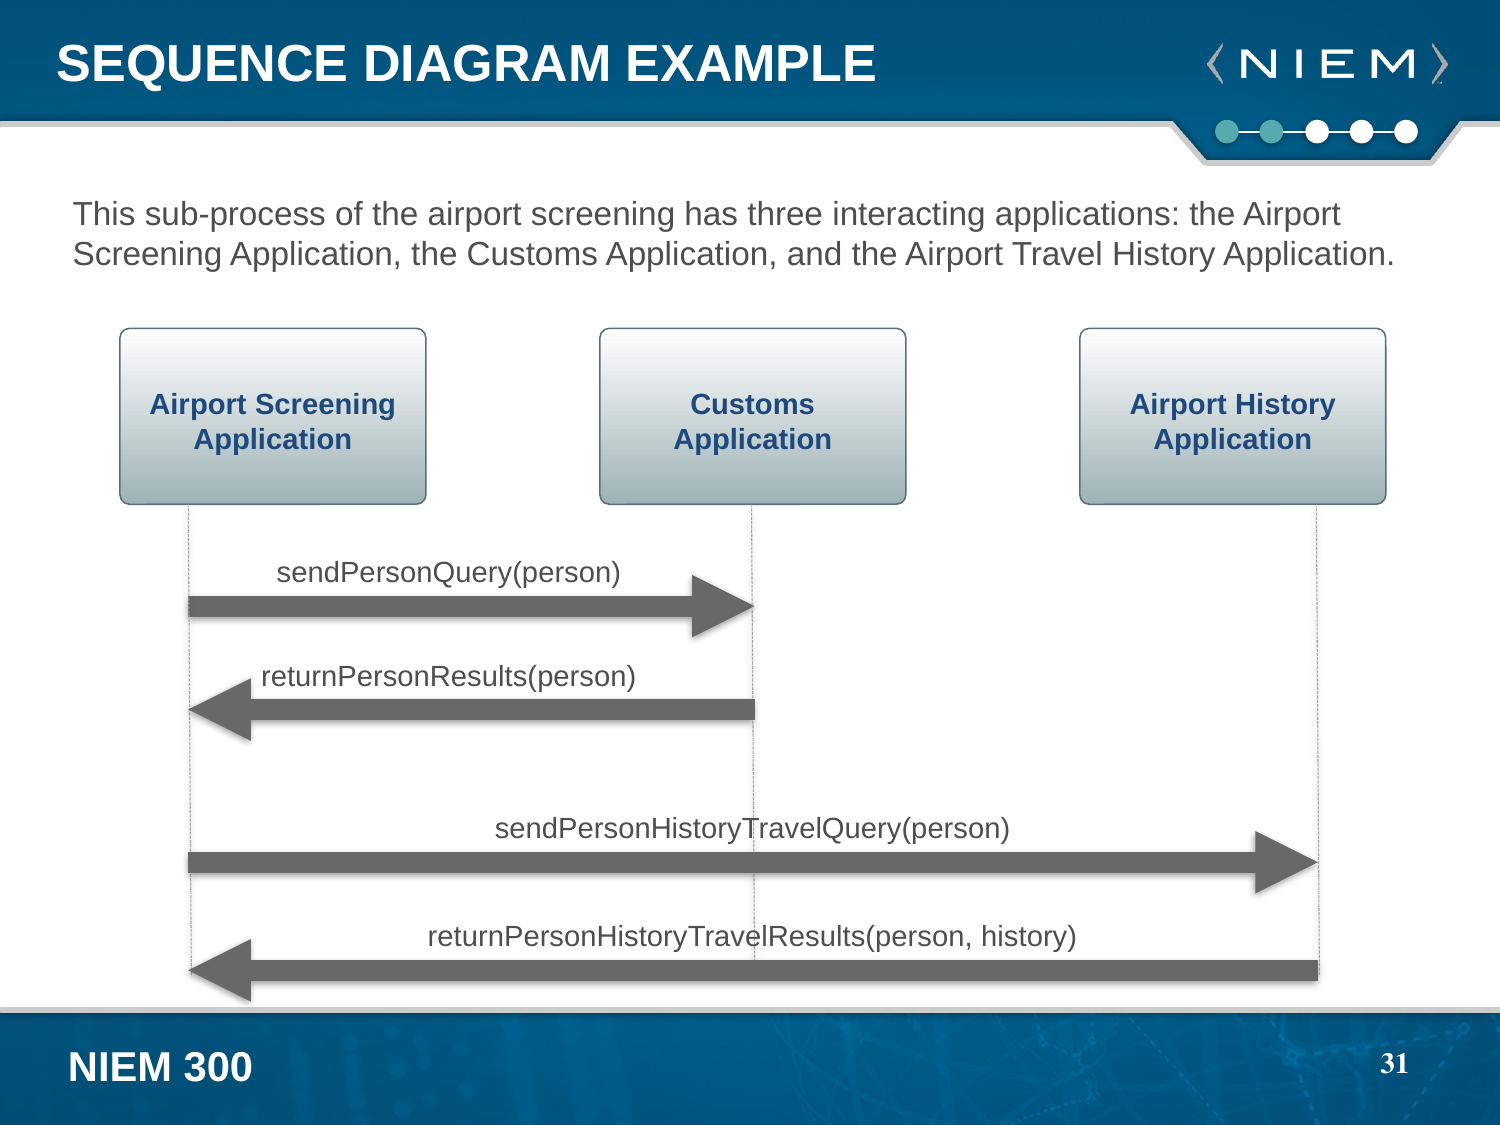

# Sequence Diagram Example

This sub-process of the airport screening has three interacting applications: the Airport Screening Application, the Customs Application, and the Airport Travel History Application.
Airport Screening Application
Customs
Application
Airport History Application
sendPersonQuery(person)
returnPersonResults(person)
sendPersonHistoryTravelQuery(person)
returnPersonHistoryTravelResults(person, history)
31